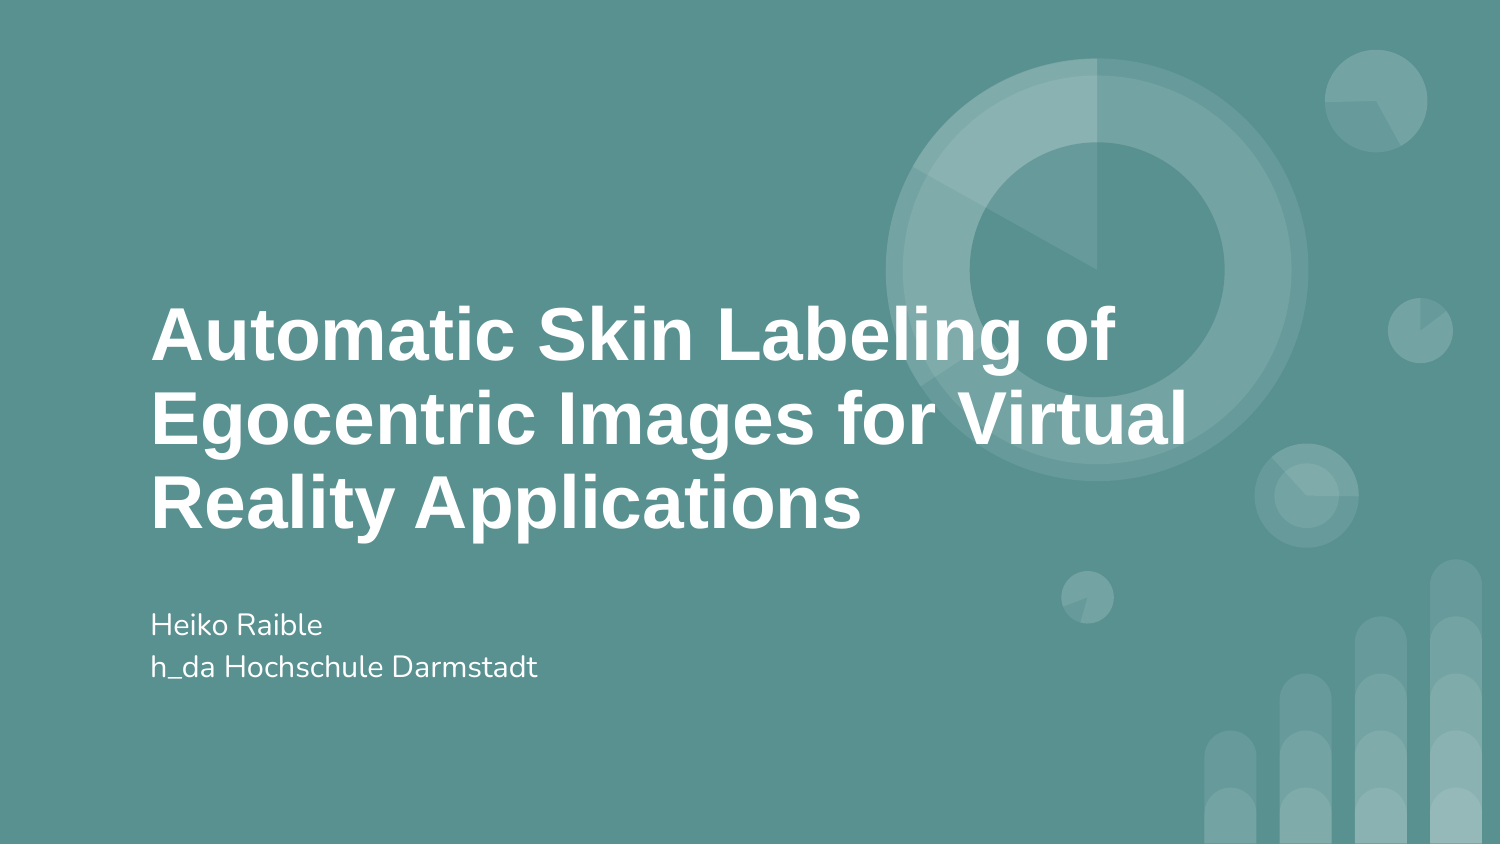

# Automatic Skin Labeling of Egocentric Images for Virtual Reality Applications
Heiko Raible
h_da Hochschule Darmstadt